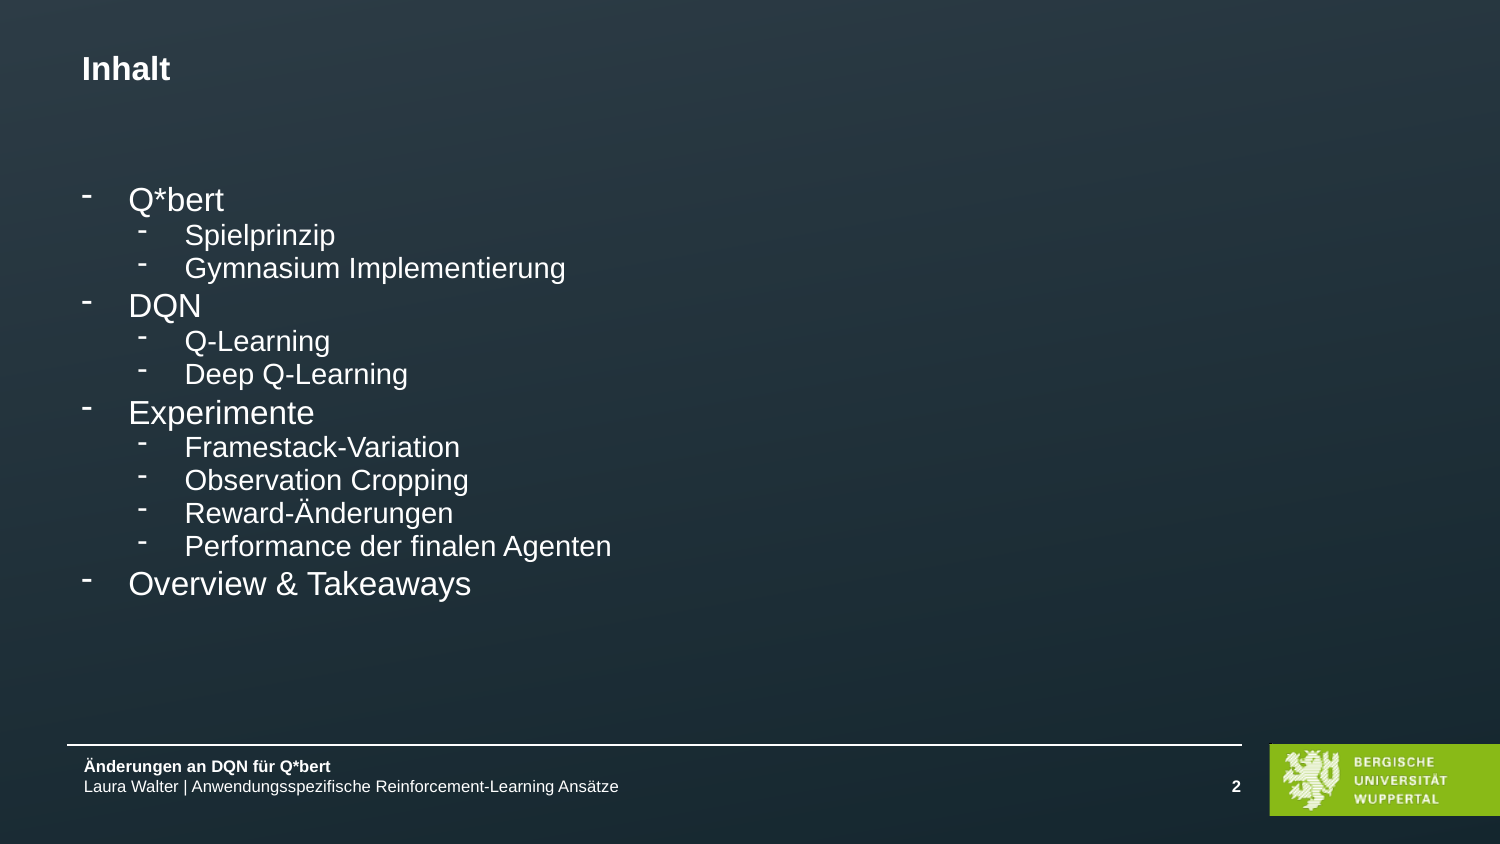

Inhalt
Q*bert
Spielprinzip
Gymnasium Implementierung
DQN
Q-Learning
Deep Q-Learning
Experimente
Framestack-Variation
Observation Cropping
Reward-Änderungen
Performance der finalen Agenten
Overview & Takeaways